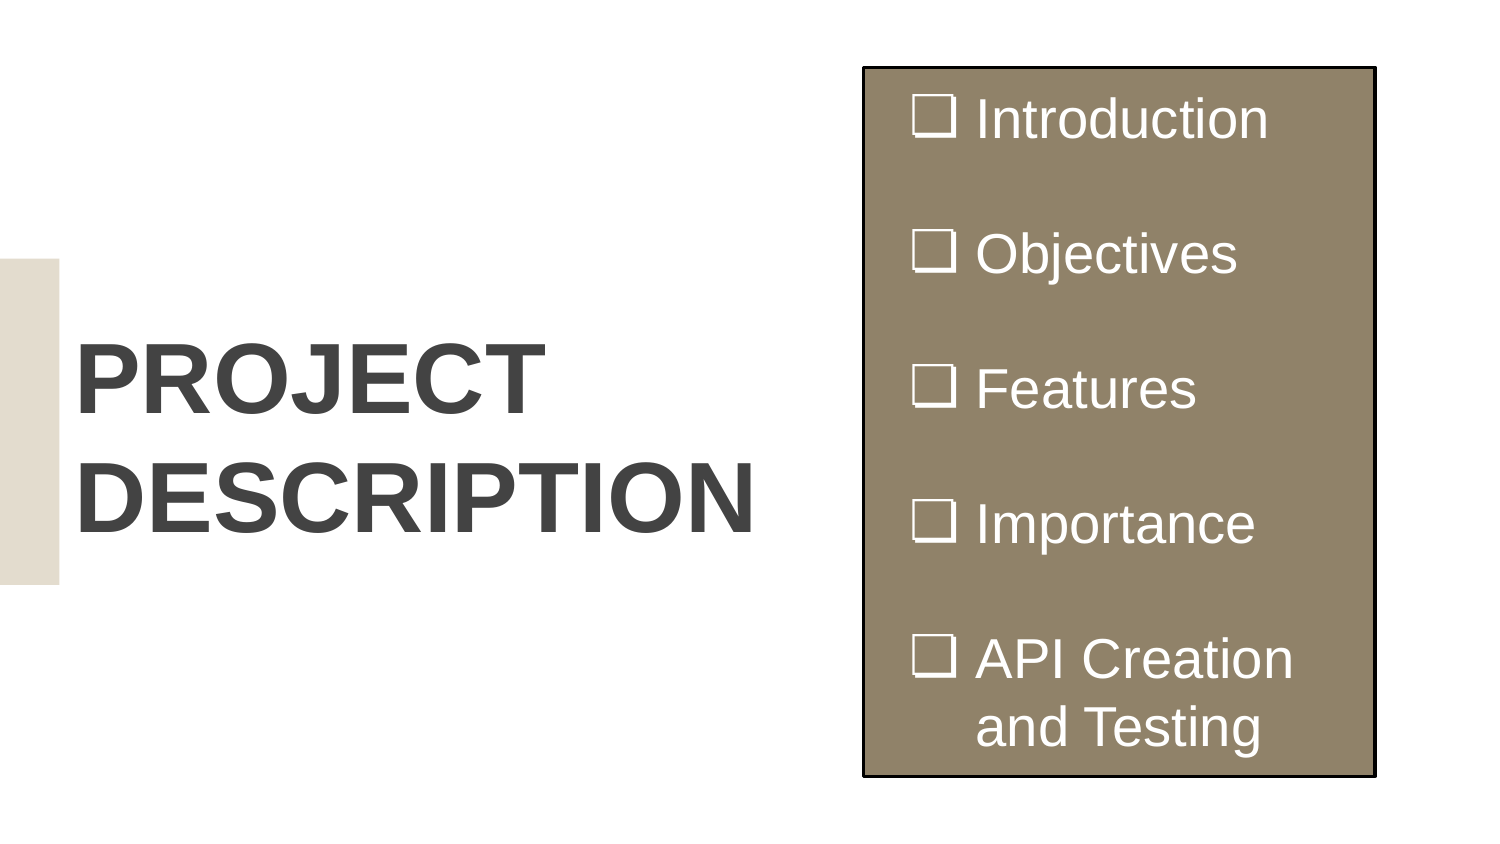

Introduction

Objectives

Features

Importance

API Creation and Testing

# PROJECT DESCRIPTION